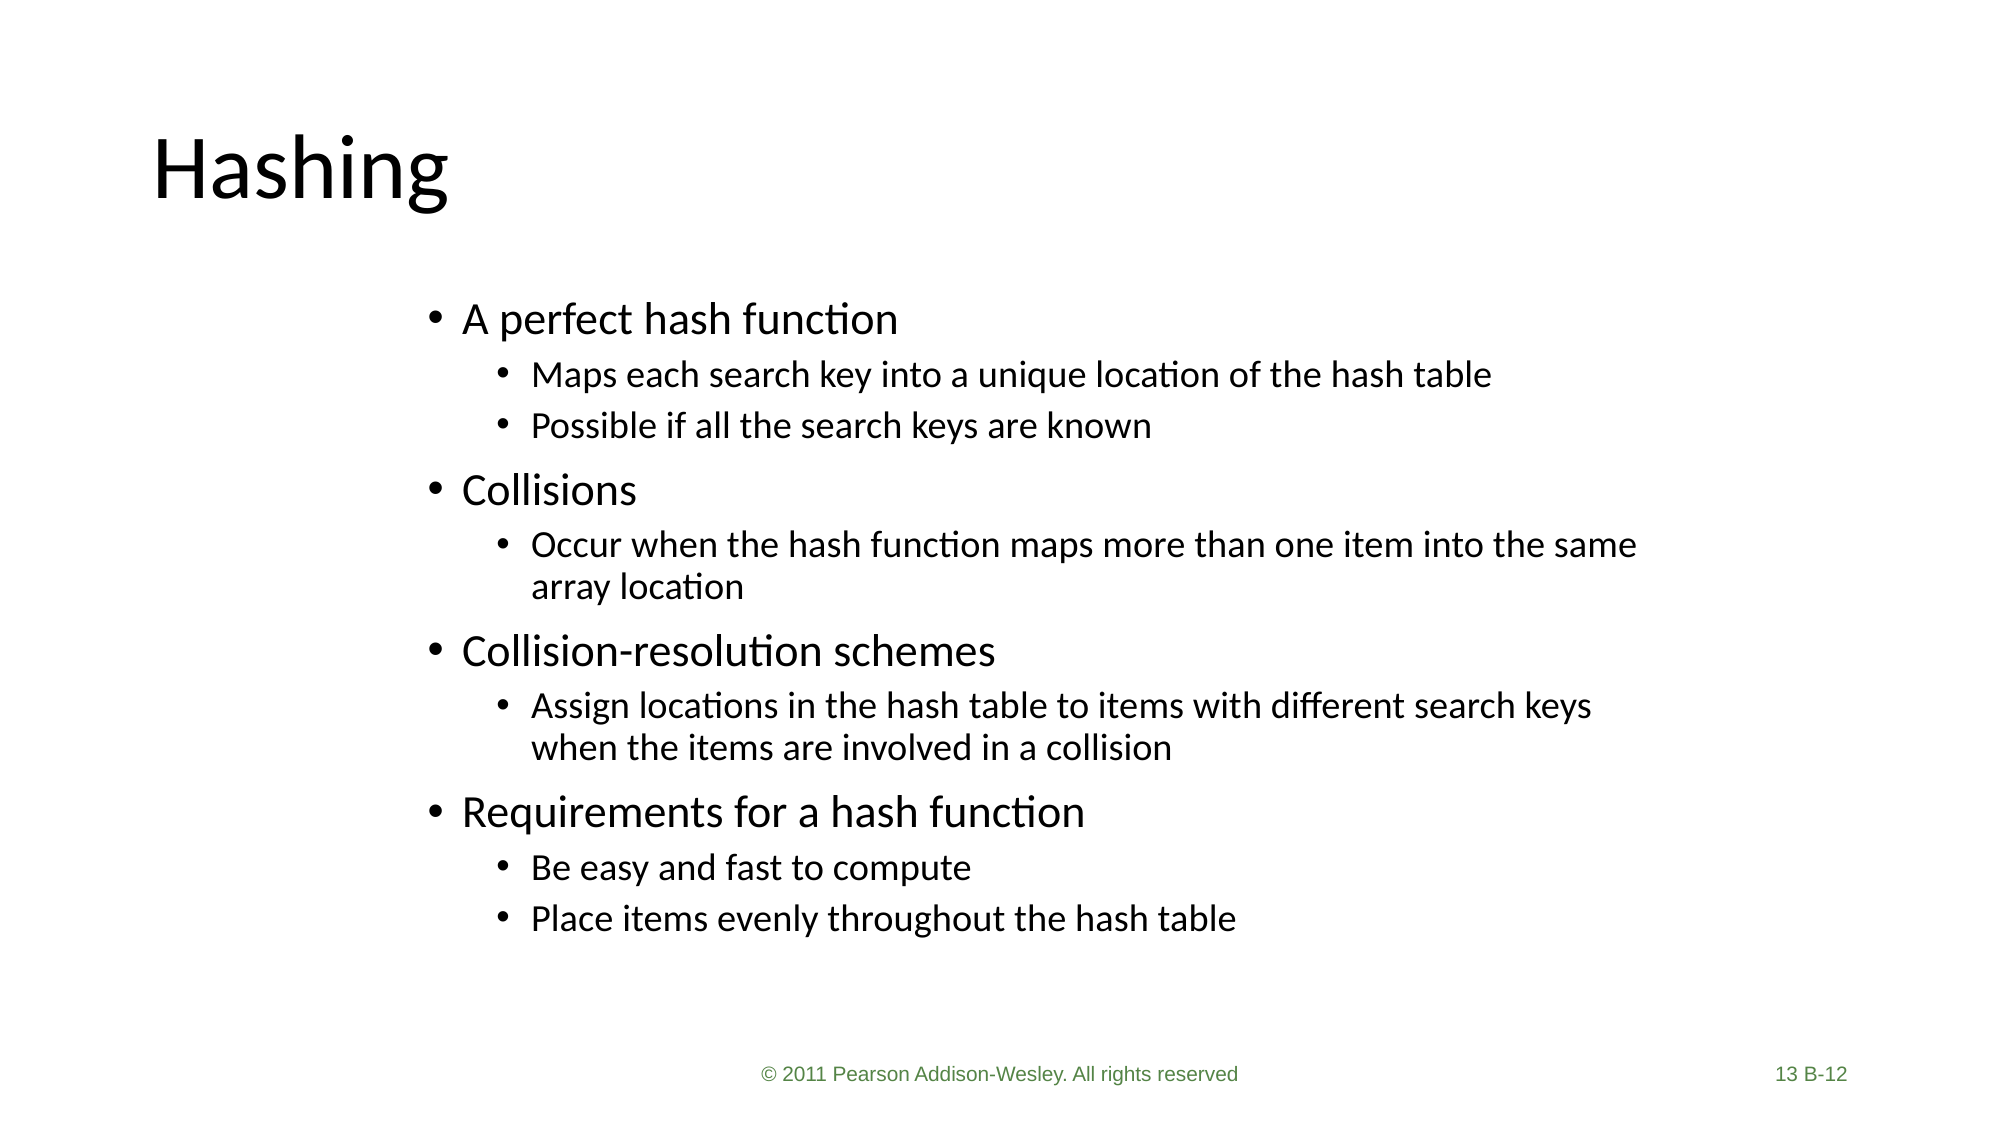

# Hashing
A perfect hash function
Maps each search key into a unique location of the hash table
Possible if all the search keys are known
Collisions
Occur when the hash function maps more than one item into the same array location
Collision-resolution schemes
Assign locations in the hash table to items with different search keys when the items are involved in a collision
Requirements for a hash function
Be easy and fast to compute
Place items evenly throughout the hash table
© 2011 Pearson Addison-Wesley. All rights reserved
13 B-12